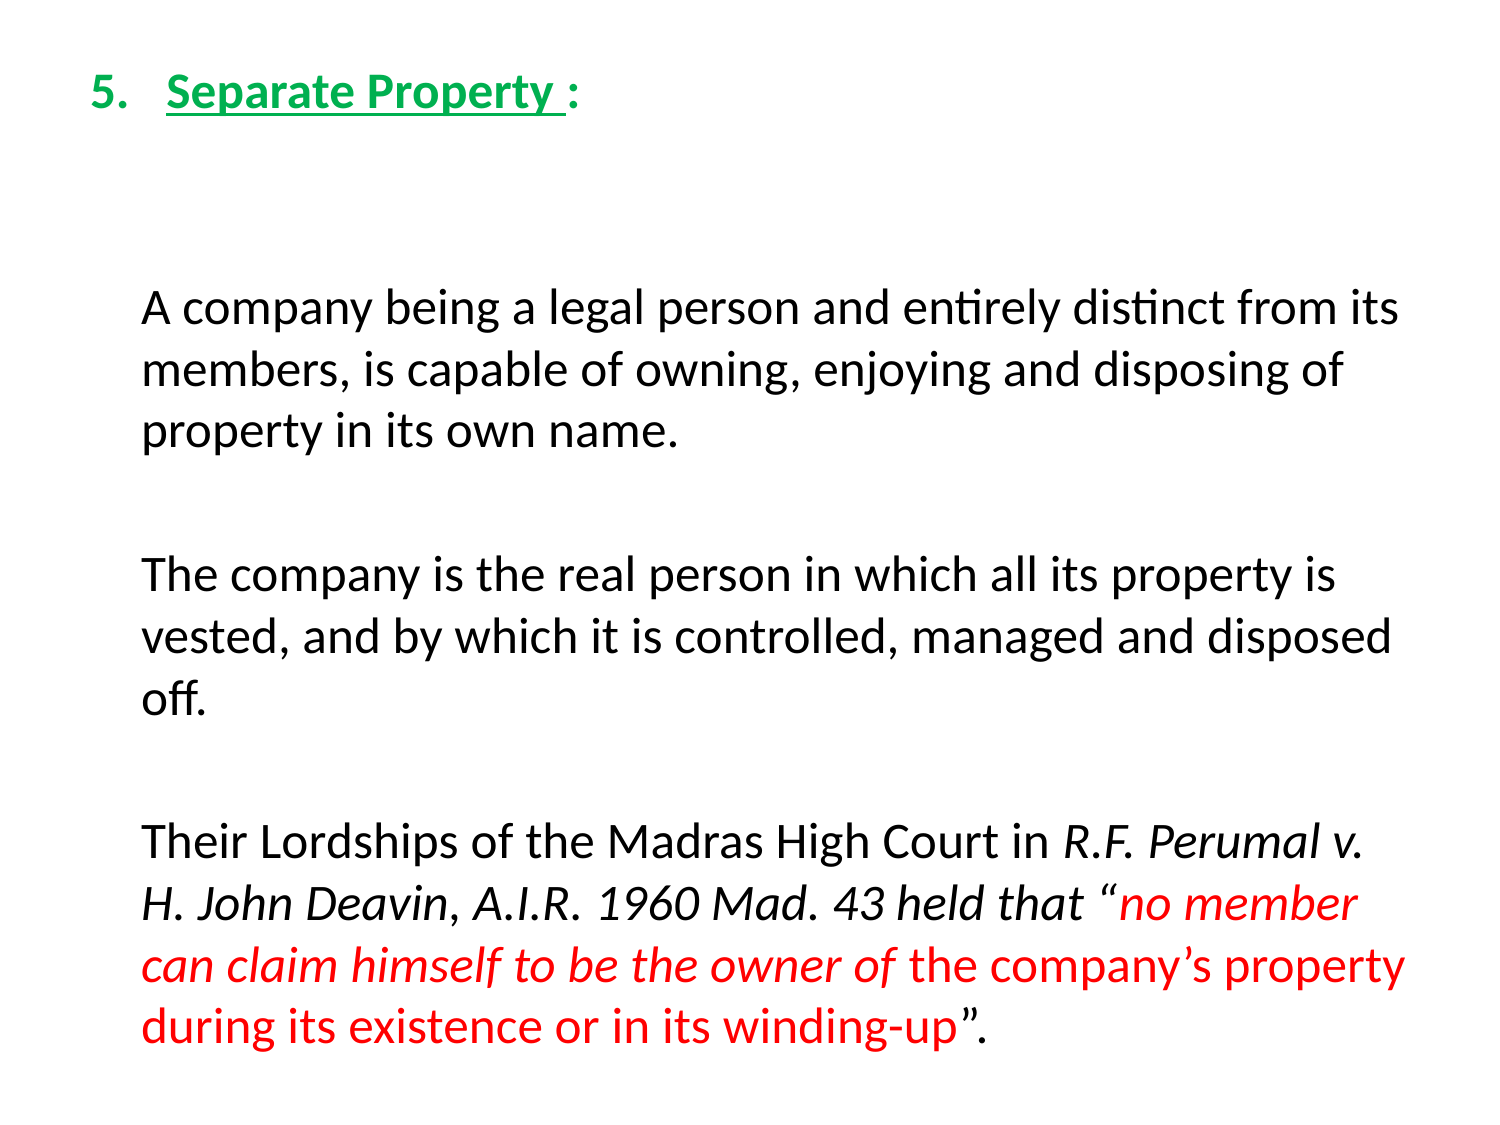

Separate Property :

	A company being a legal person and entirely distinct from its members, is capable of owning, enjoying and disposing of property in its own name.

	The company is the real person in which all its property is vested, and by which it is controlled, managed and disposed off.

	Their Lordships of the Madras High Court in R.F. Perumal v. H. John Deavin, A.I.R. 1960 Mad. 43 held that “no member can claim himself to be the owner of the company’s property during its existence or in its winding-up”.